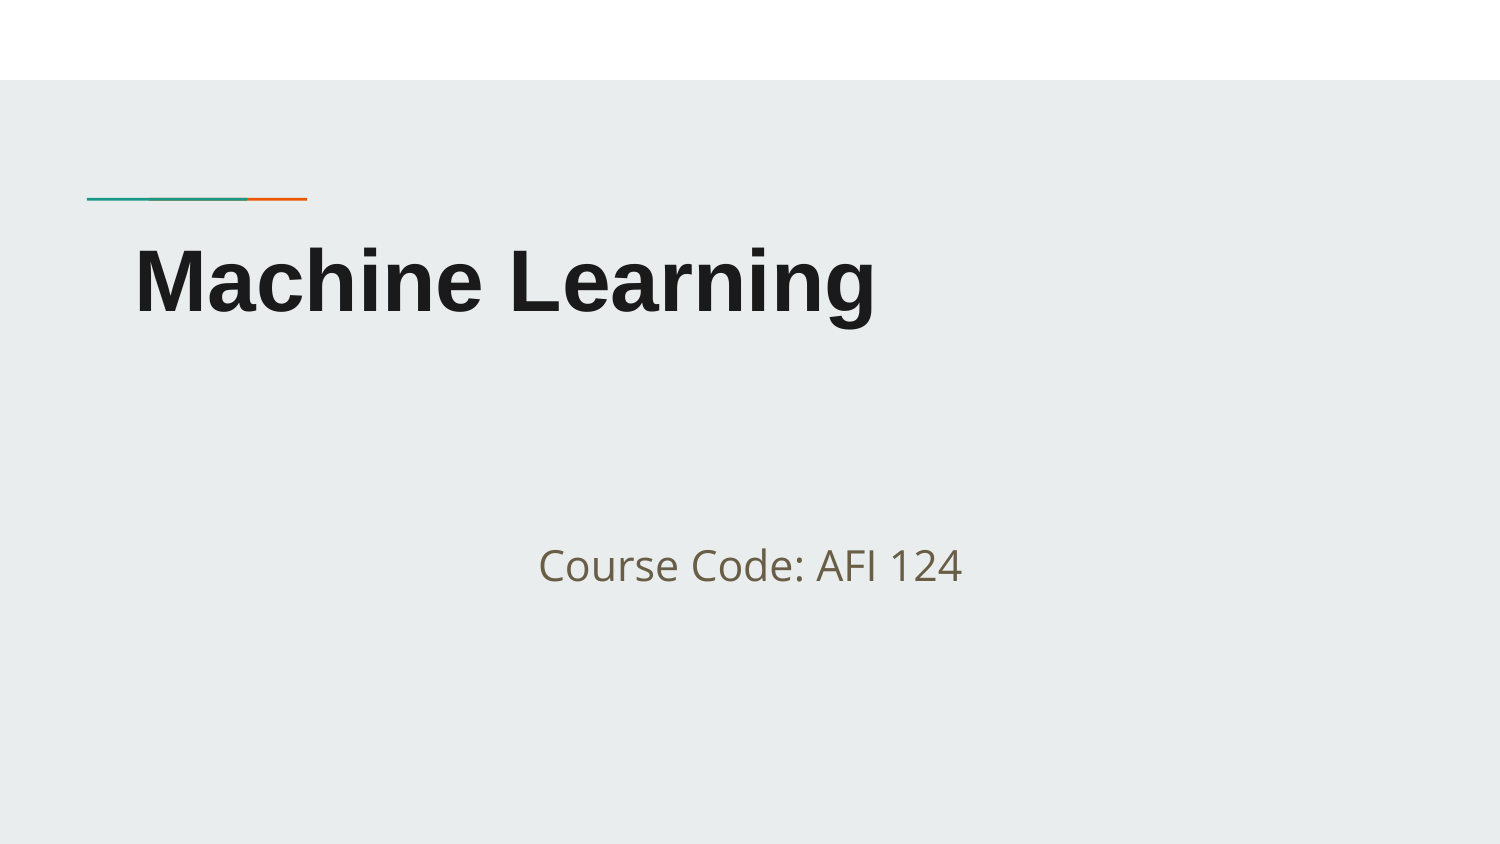

# Machine Learning
Course Code: AFI 124